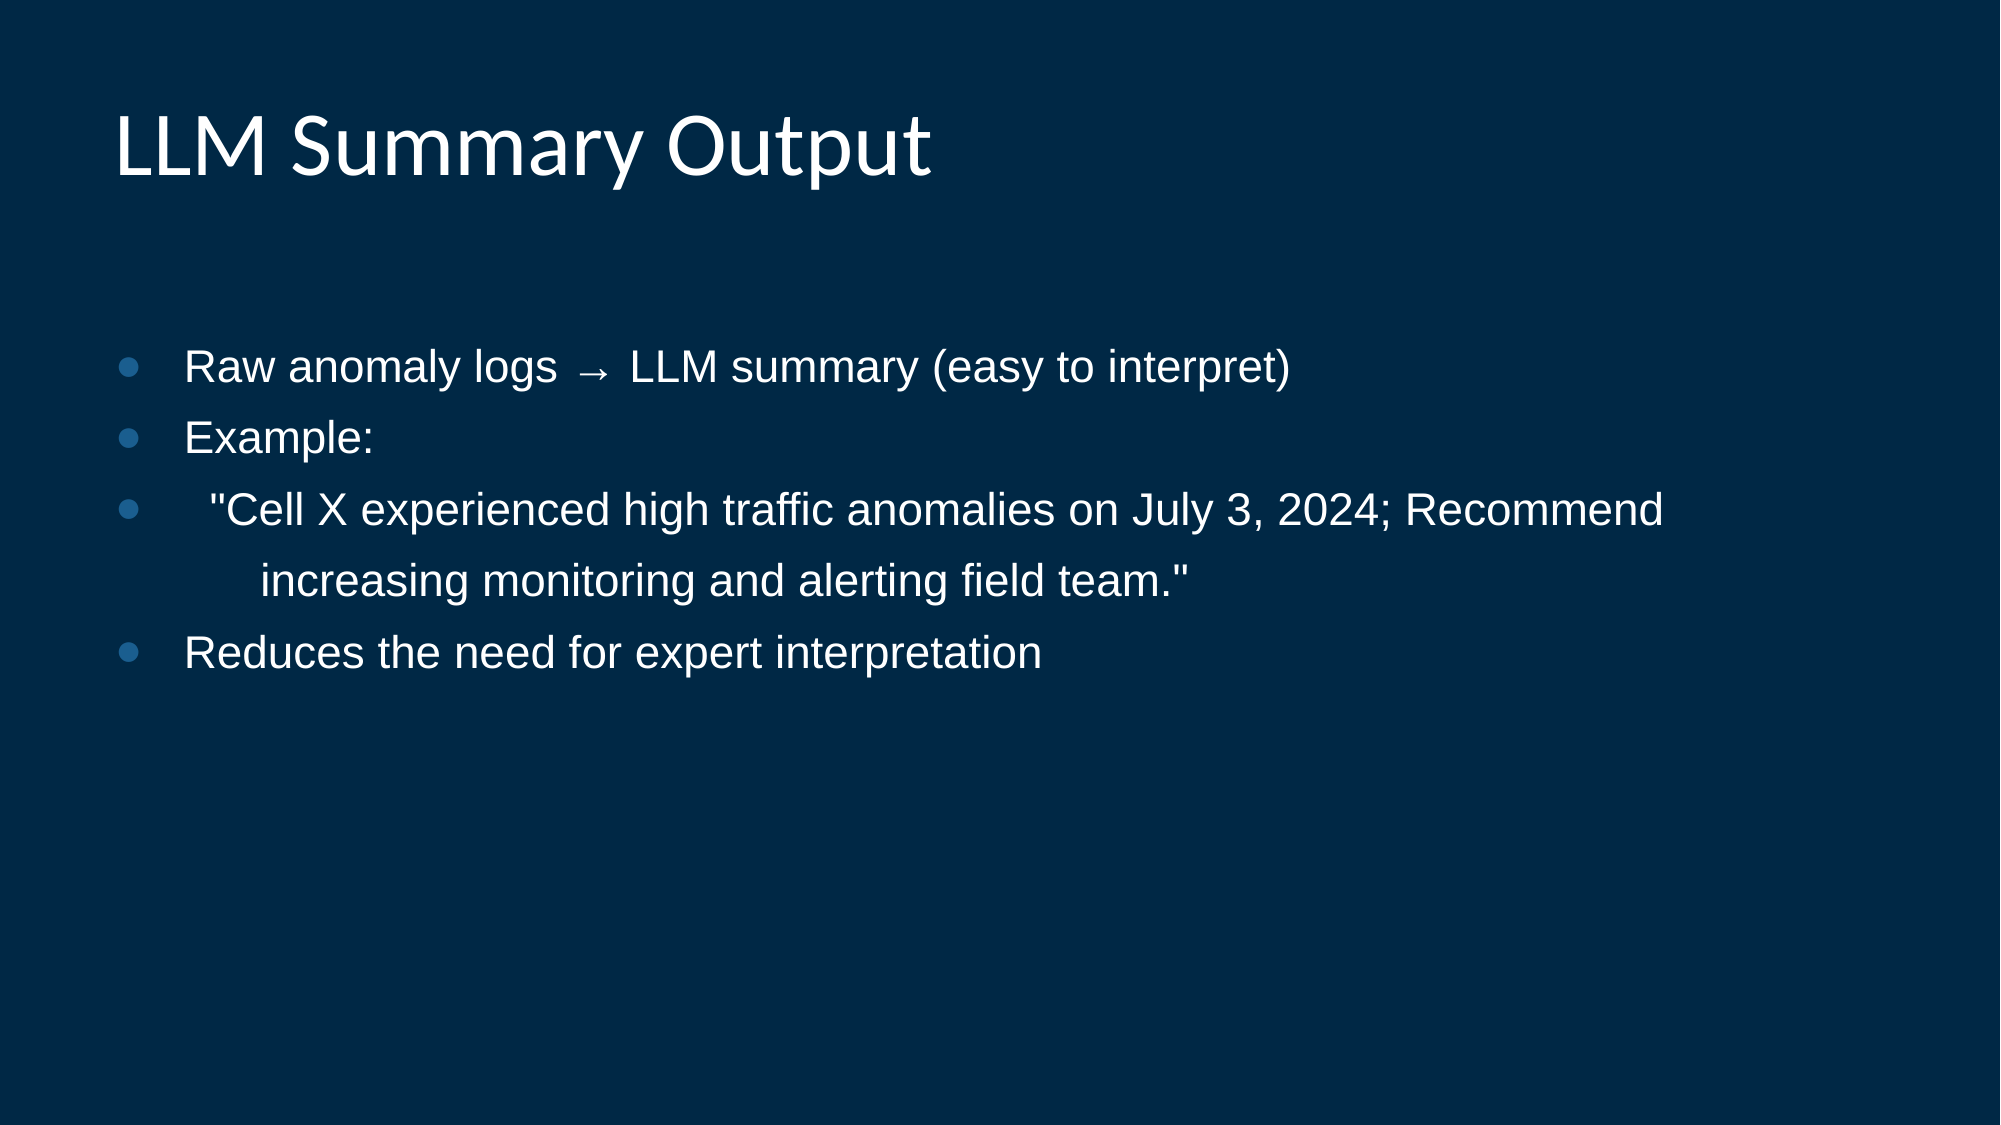

# LLM Summary Output

 Raw anomaly logs → LLM summary (easy to interpret)
 Example:
   "Cell X experienced high traffic anomalies on July 3, 2024; Recommend
       increasing monitoring and alerting field team."
 Reduces the need for expert interpretation